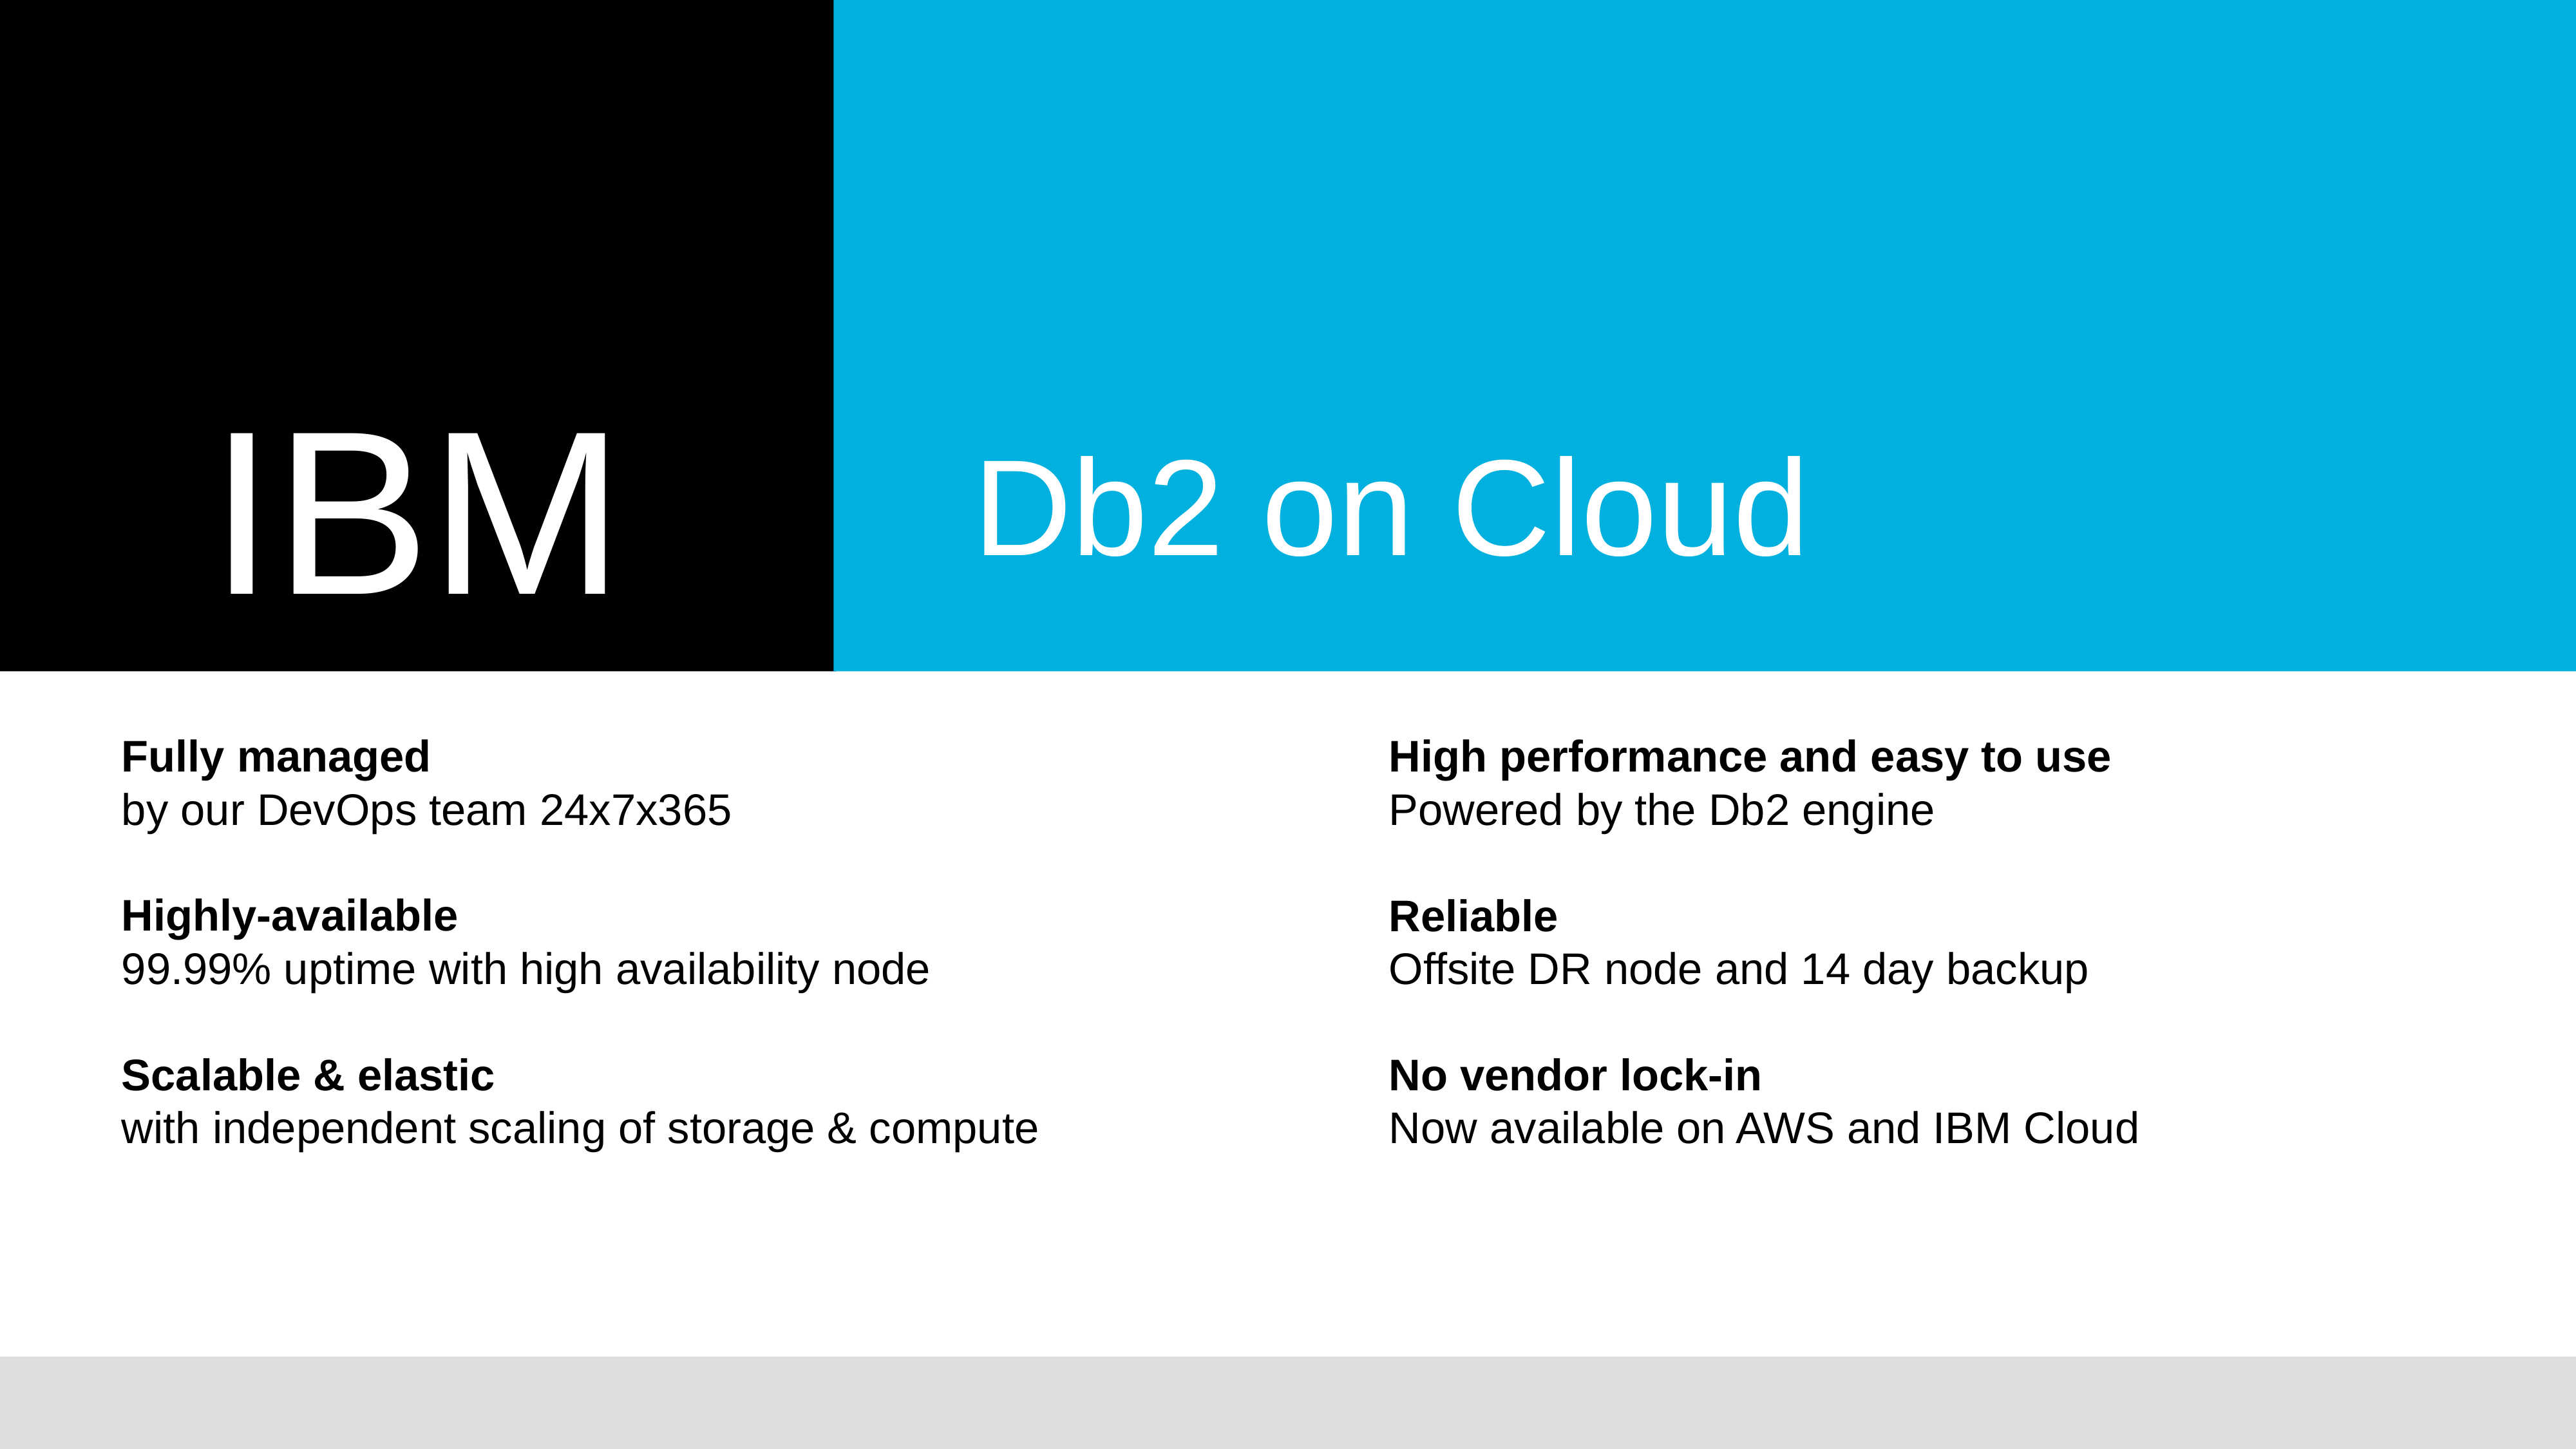

IBM
Db2 on Cloud
Fully managed
by our DevOps team 24x7x365

Highly-available
99.99% uptime with high availability node

Scalable & elastic
with independent scaling of storage & compute
High performance and easy to use
Powered by the Db2 engine

Reliable
Offsite DR node and 14 day backup

No vendor lock-in
Now available on AWS and IBM Cloud

10
IBM ©2019 IBM Corporation